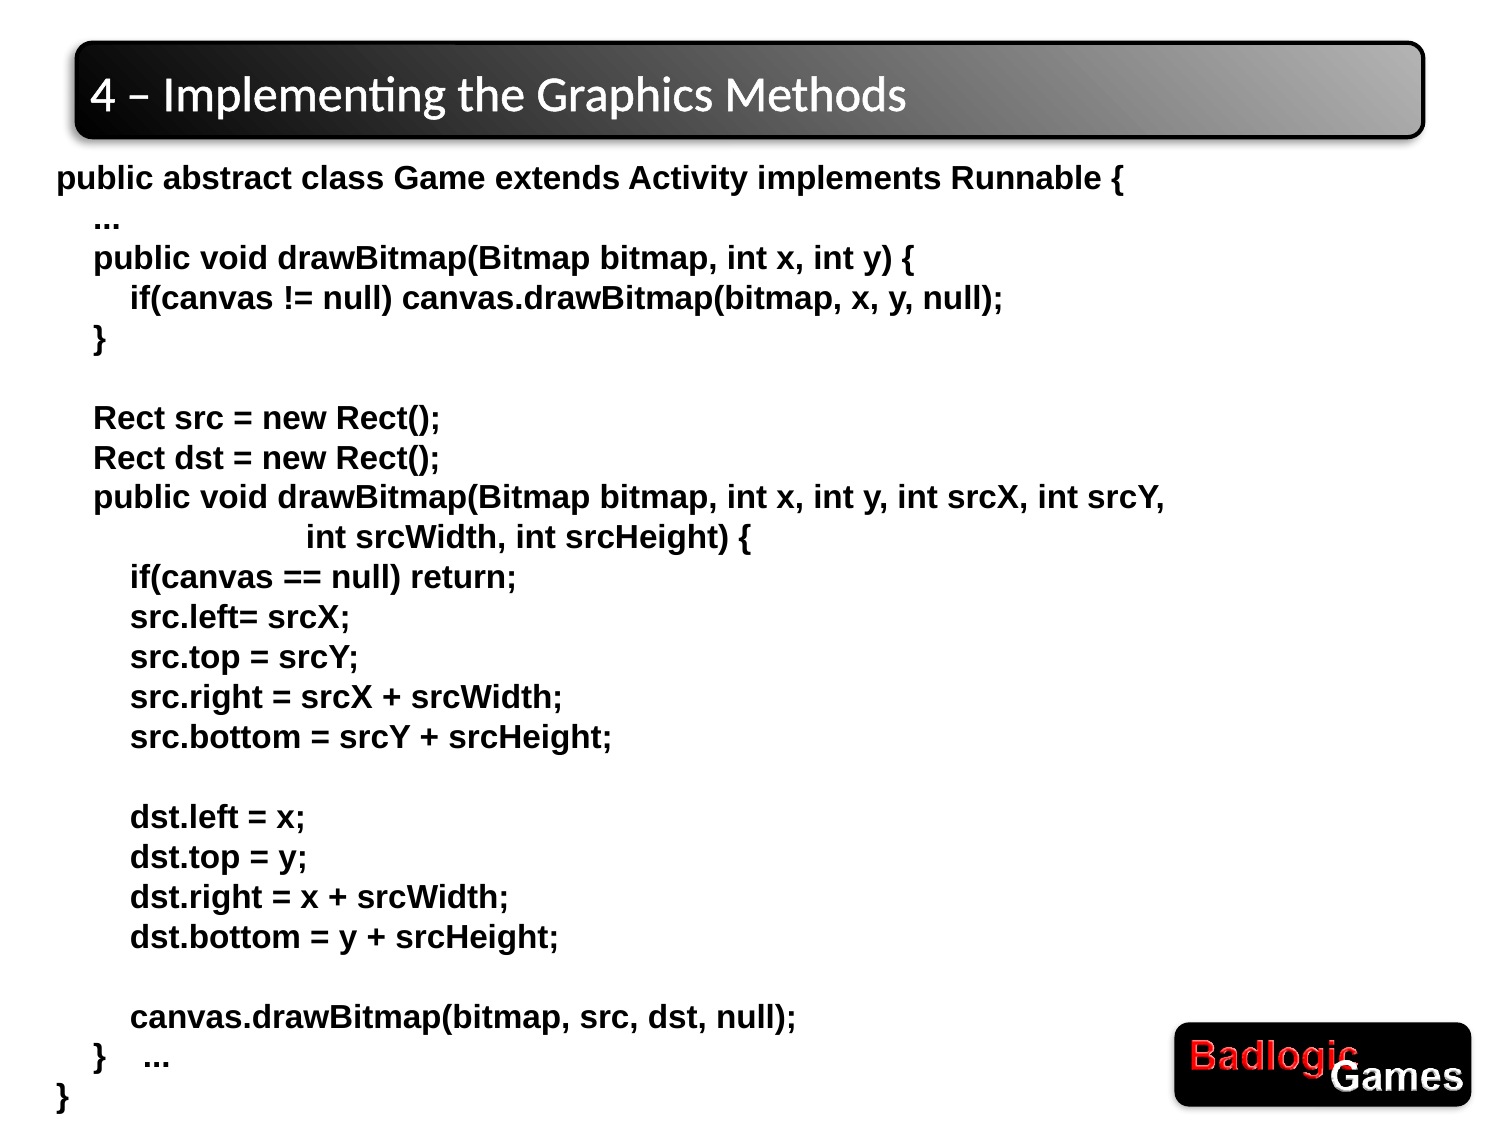

# 4 – Implementing the Graphics Methods
public abstract class Game extends Activity implements Runnable {
    ...
    public void drawBitmap(Bitmap bitmap, int x, int y) {
        if(canvas != null) canvas.drawBitmap(bitmap, x, y, null);
    }

    Rect src = new Rect();
    Rect dst = new Rect();
    public void drawBitmap(Bitmap bitmap, int x, int y, int srcX, int srcY,
                           int srcWidth, int srcHeight) {
        if(canvas == null) return;
        src.left= srcX;
        src.top = srcY;
        src.right = srcX + srcWidth;
        src.bottom = srcY + srcHeight;

        dst.left = x;
        dst.top = y;
        dst.right = x + srcWidth;
        dst.bottom = y + srcHeight;

        canvas.drawBitmap(bitmap, src, dst, null);
    }    ...
}